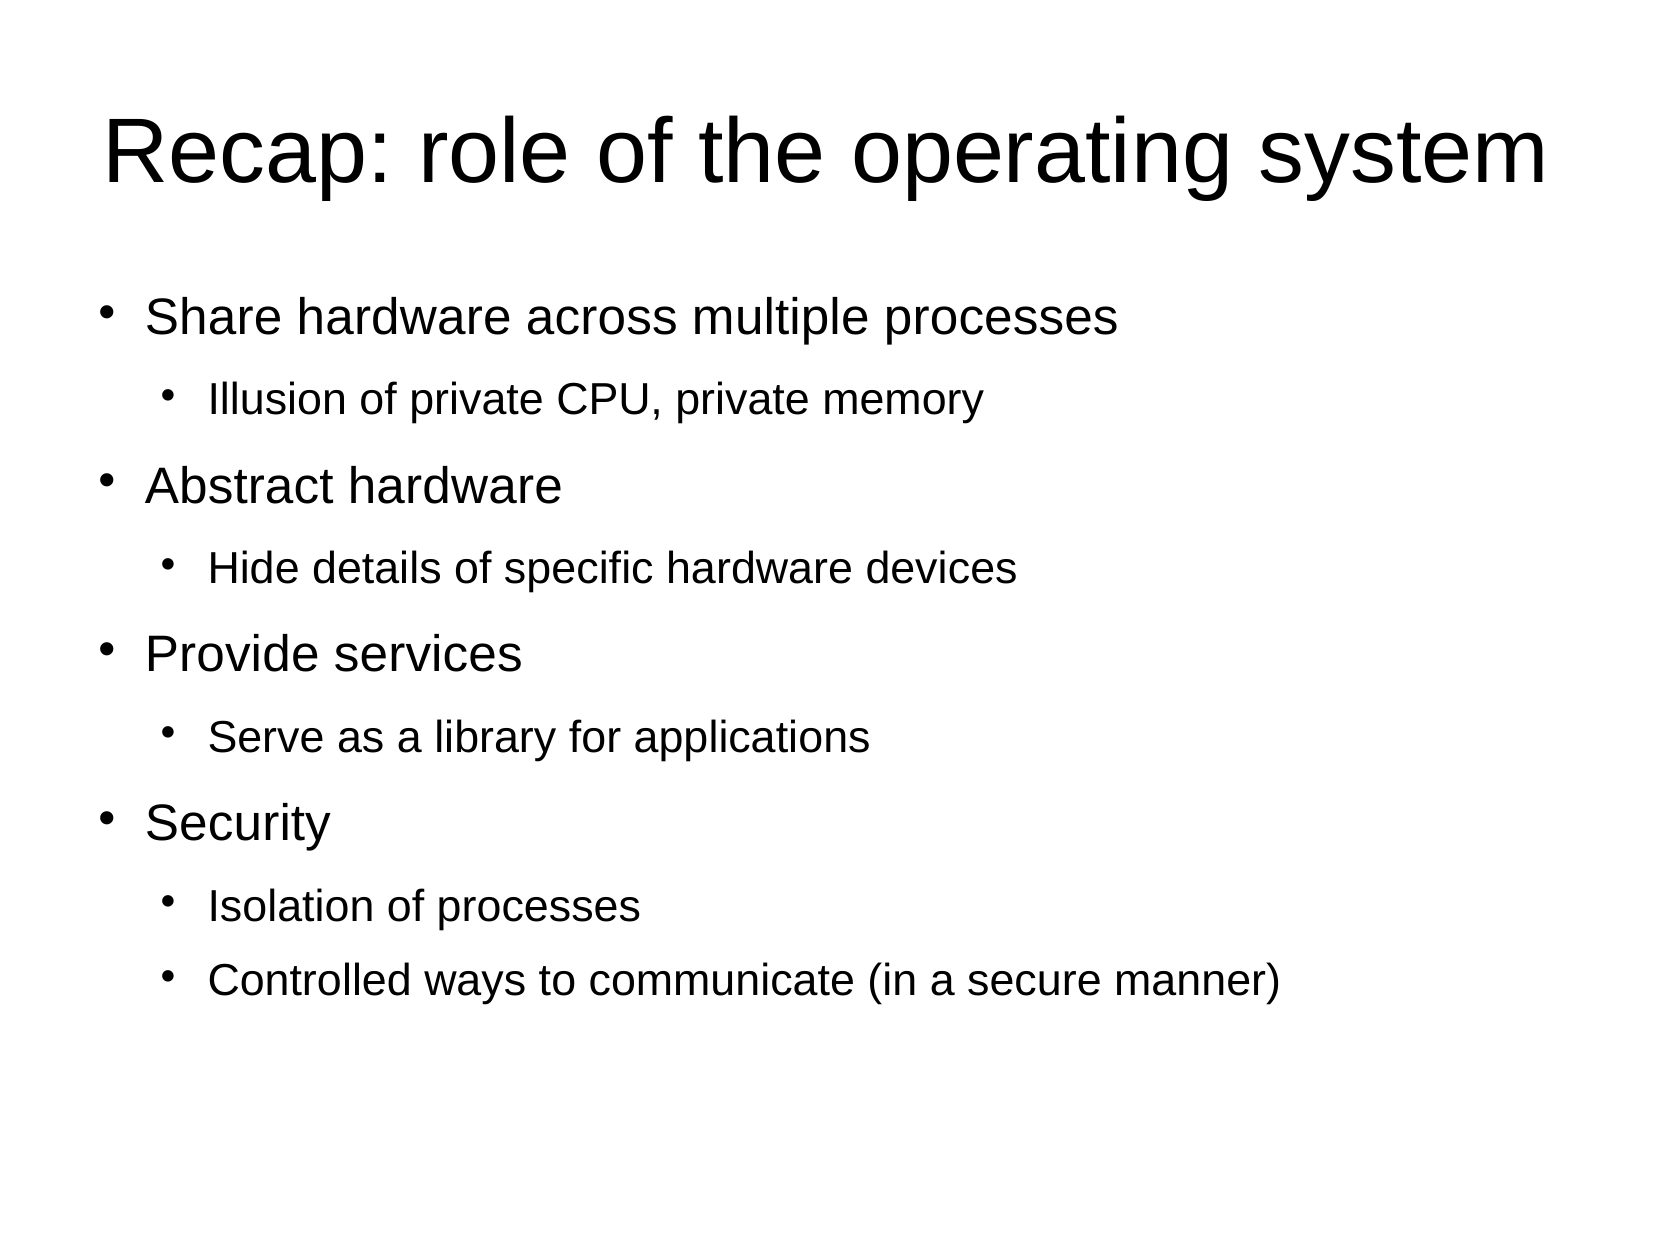

# Recap: role of the operating system
Share hardware across multiple processes
Illusion of private CPU, private memory
Abstract hardware
Hide details of specific hardware devices
Provide services
Serve as a library for applications
Security
Isolation of processes
Controlled ways to communicate (in a secure manner)